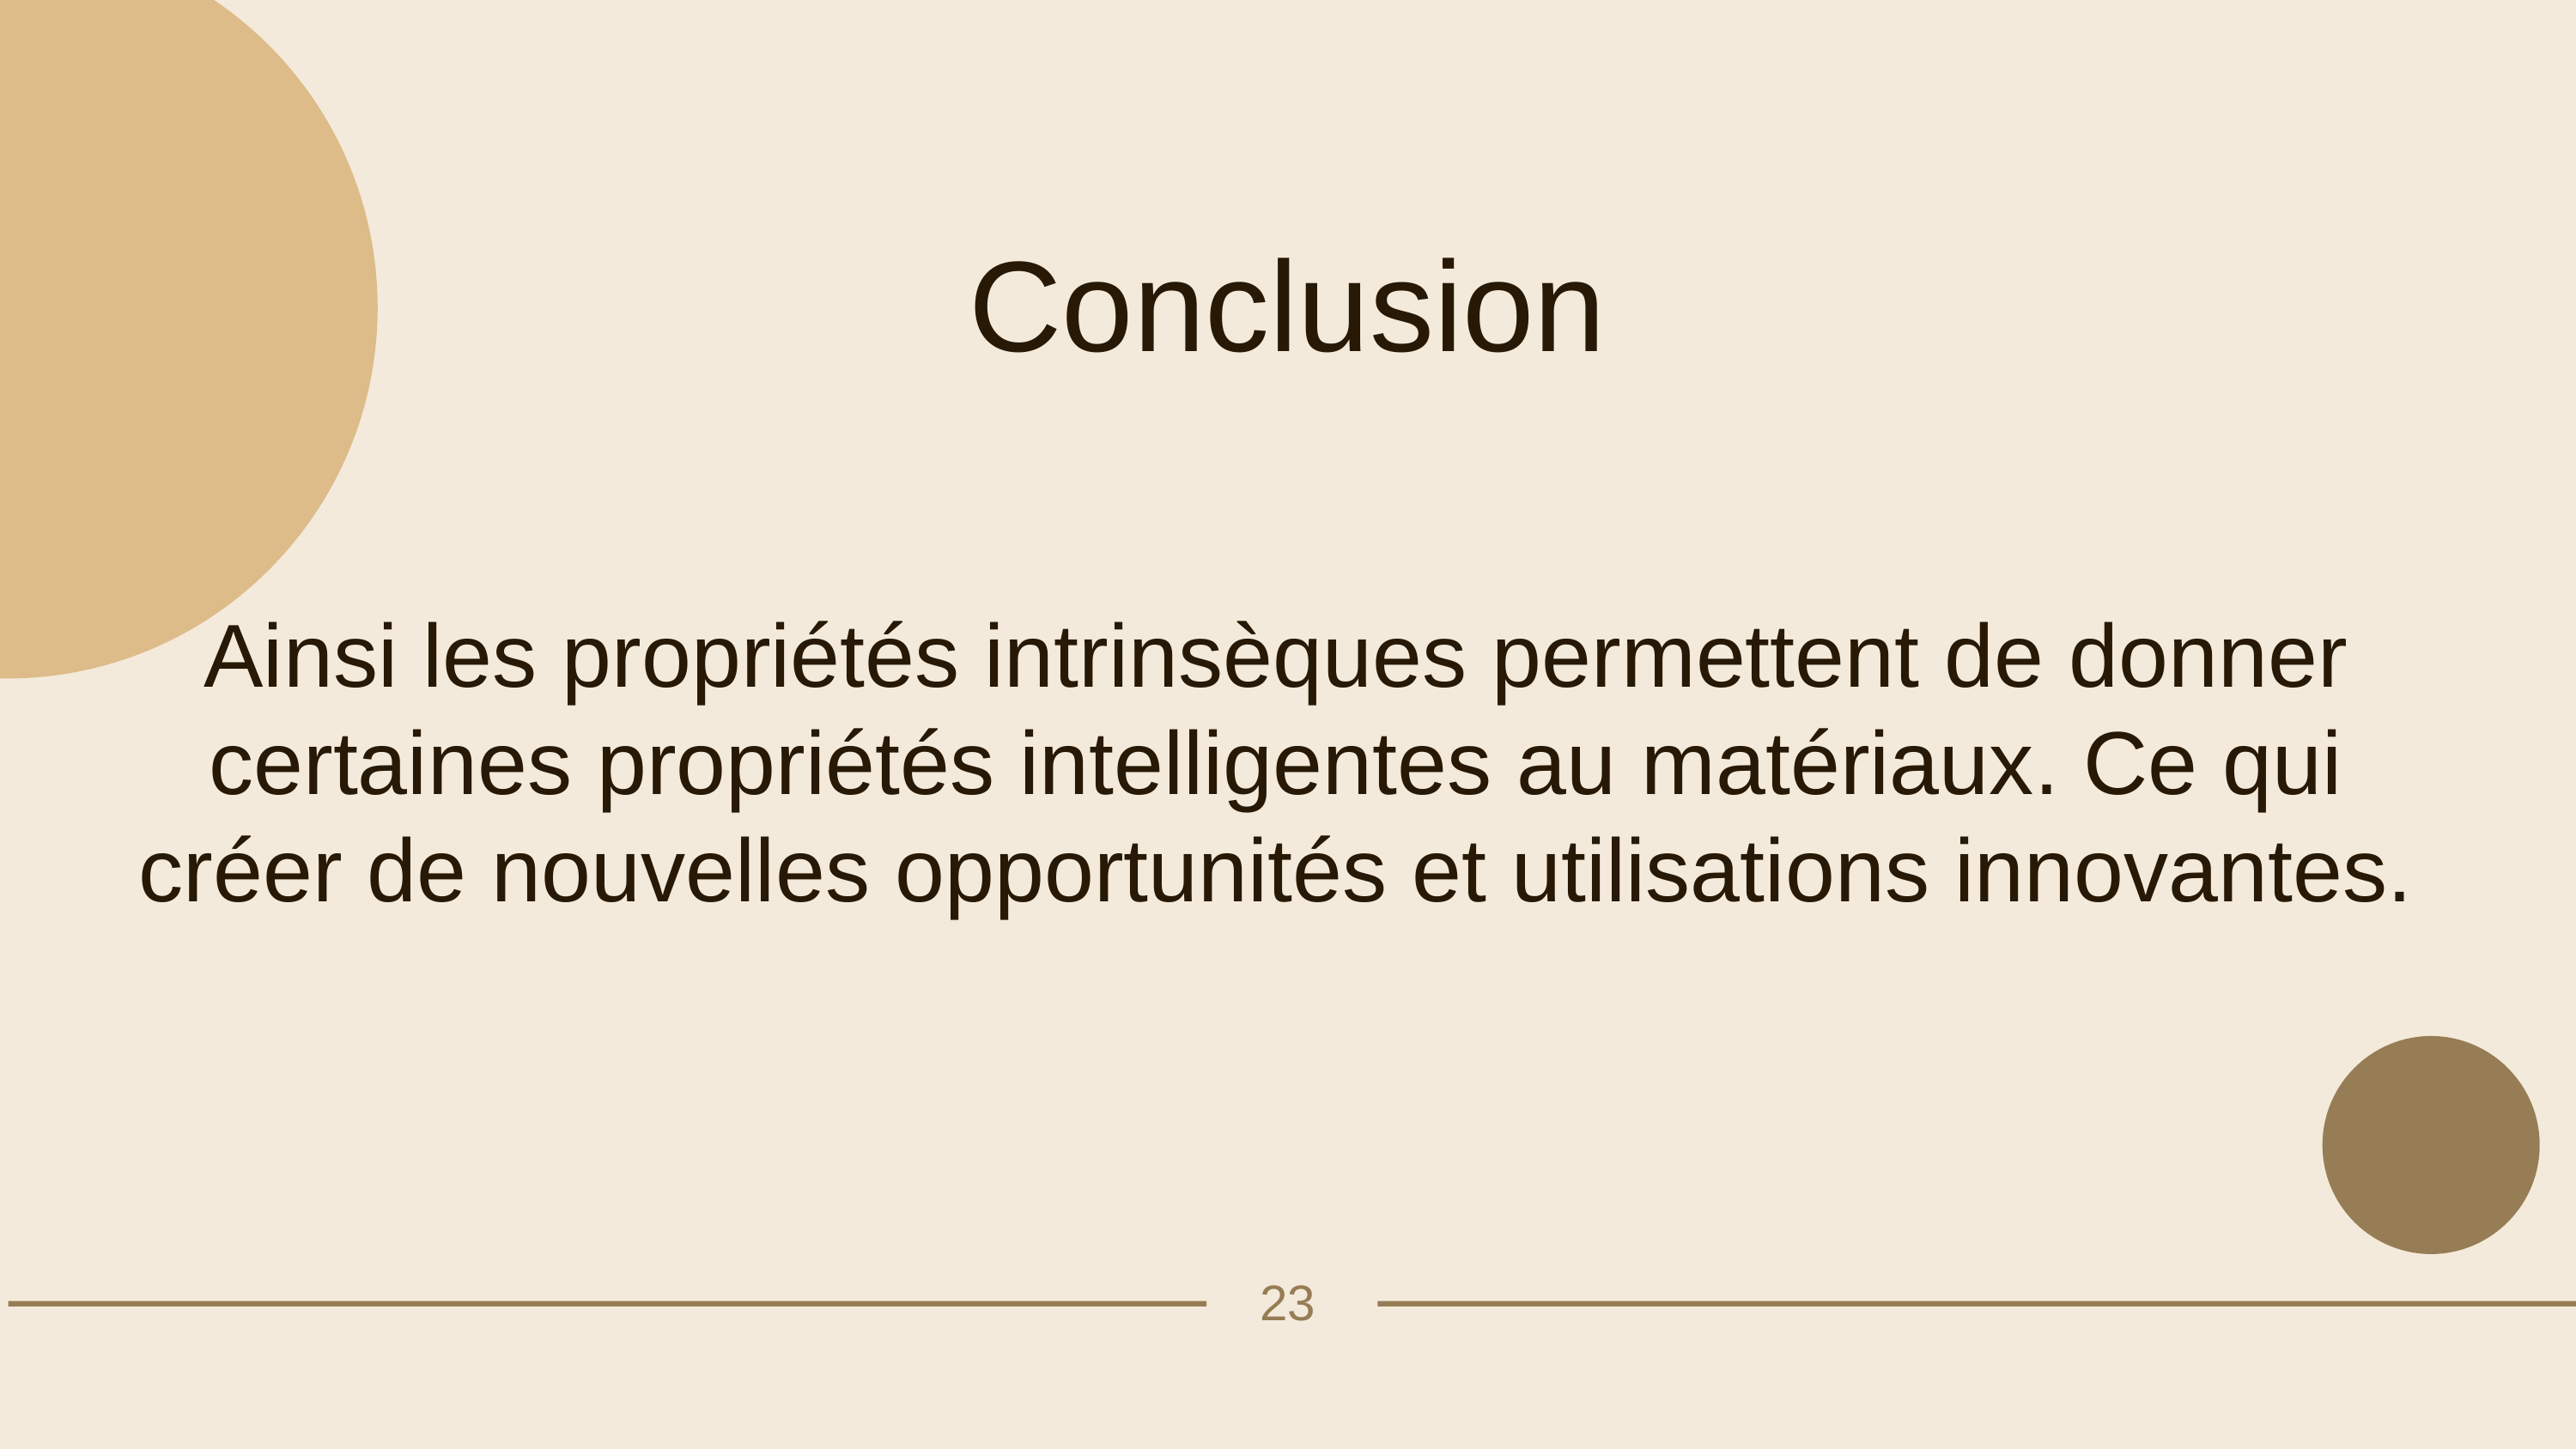

Conclusion
Ainsi les propriétés intrinsèques permettent de donner certaines propriétés intelligentes au matériaux. Ce qui créer de nouvelles opportunités et utilisations innovantes.

23